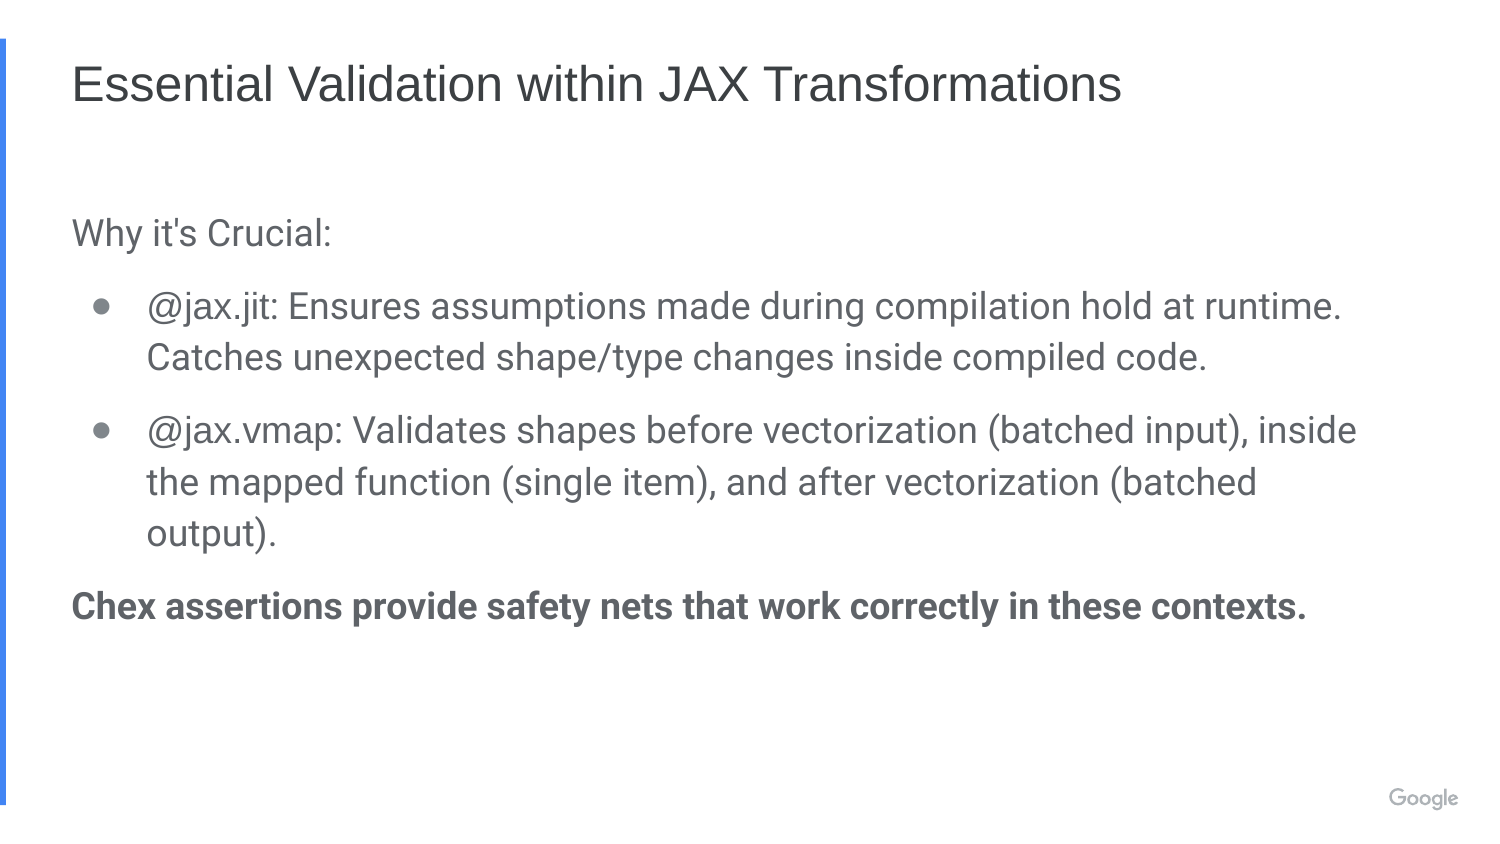

# Essential Validation within JAX Transformations
Why it's Crucial:
@jax.jit: Ensures assumptions made during compilation hold at runtime. Catches unexpected shape/type changes inside compiled code.
@jax.vmap: Validates shapes before vectorization (batched input), inside the mapped function (single item), and after vectorization (batched output).
Chex assertions provide safety nets that work correctly in these contexts.